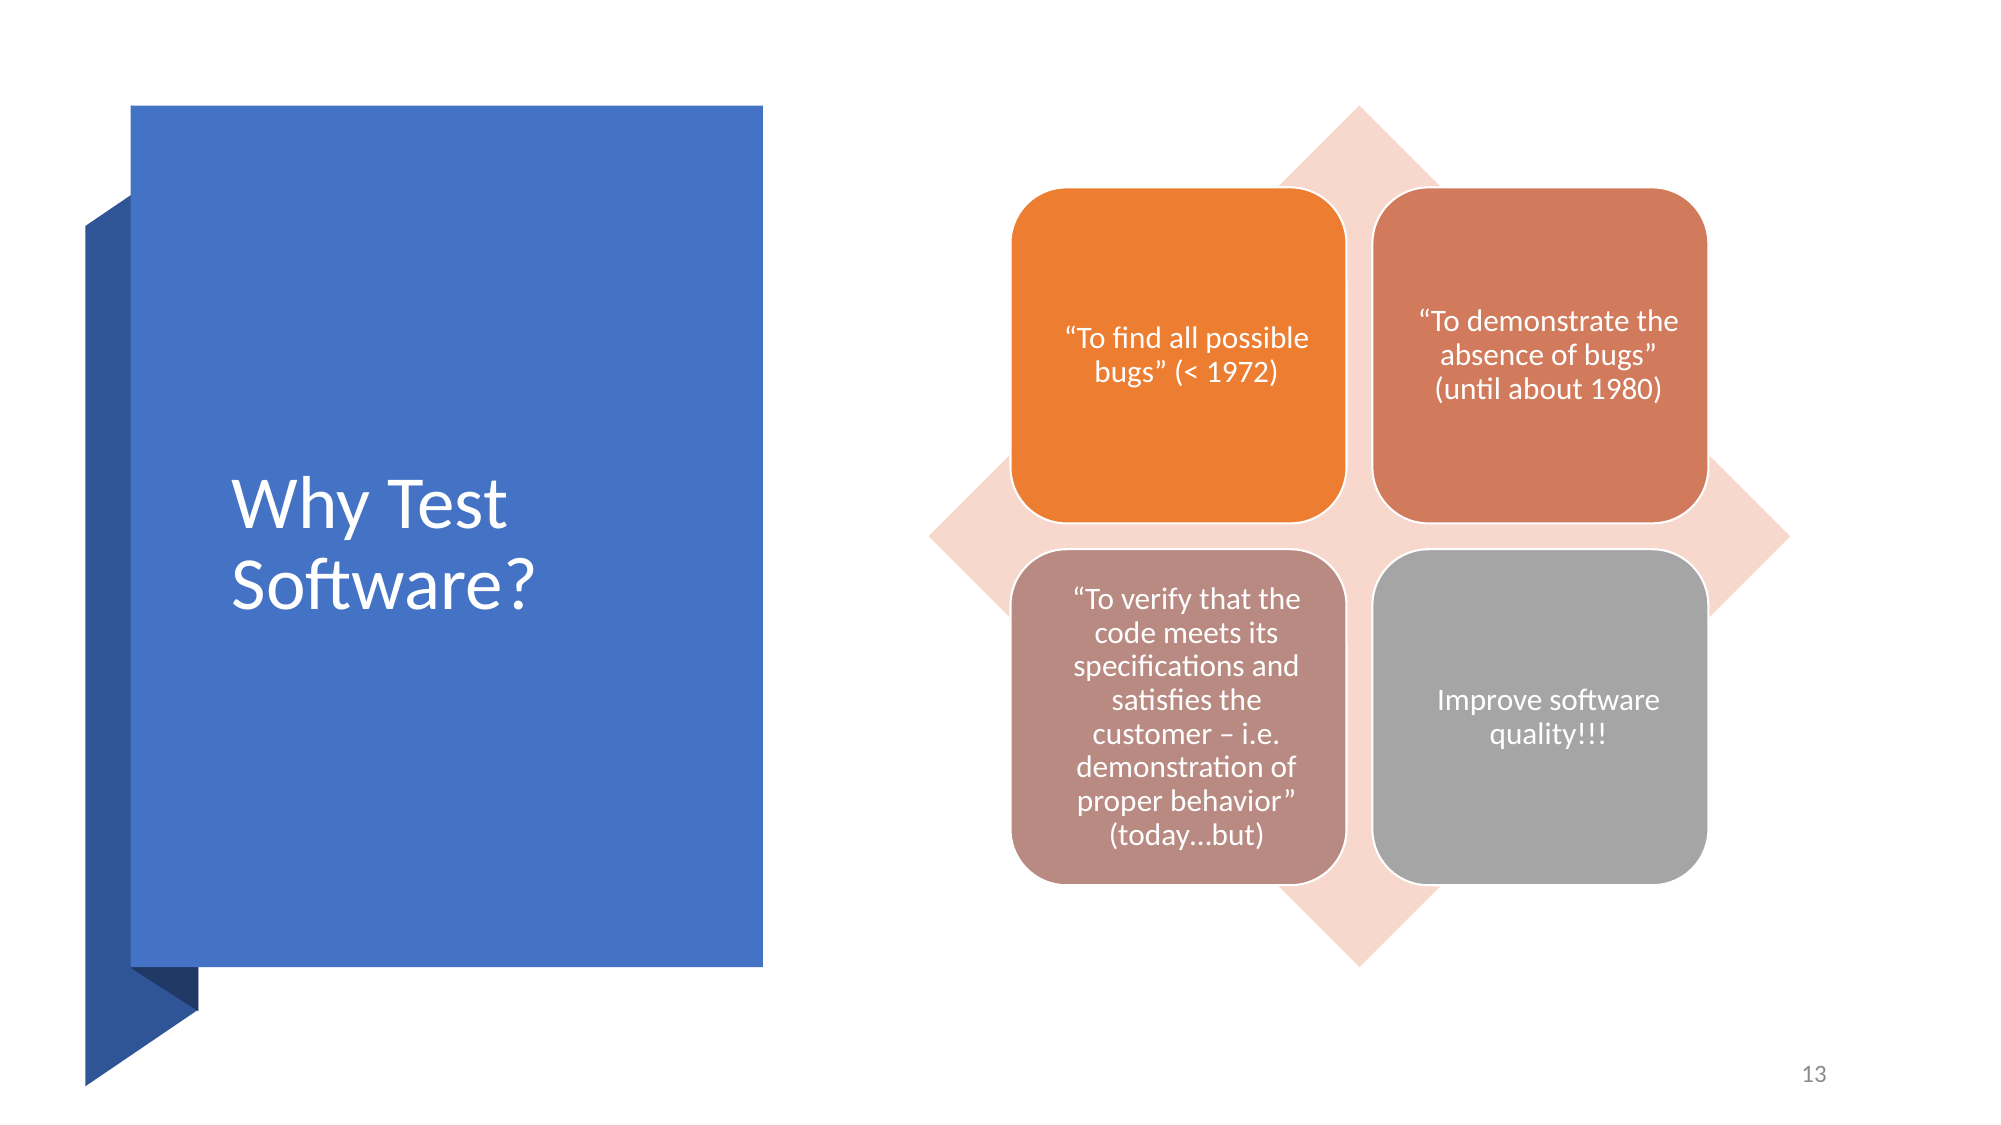

“To find all possible bugs” (< 1972)
“To demonstrate the absence of bugs” (until about 1980)
“To verify that the code meets its specifications and satisfies the customer – i.e. demonstration of proper behavior” (today…but)
Improve software quality!!!

# Why Test Software?
13